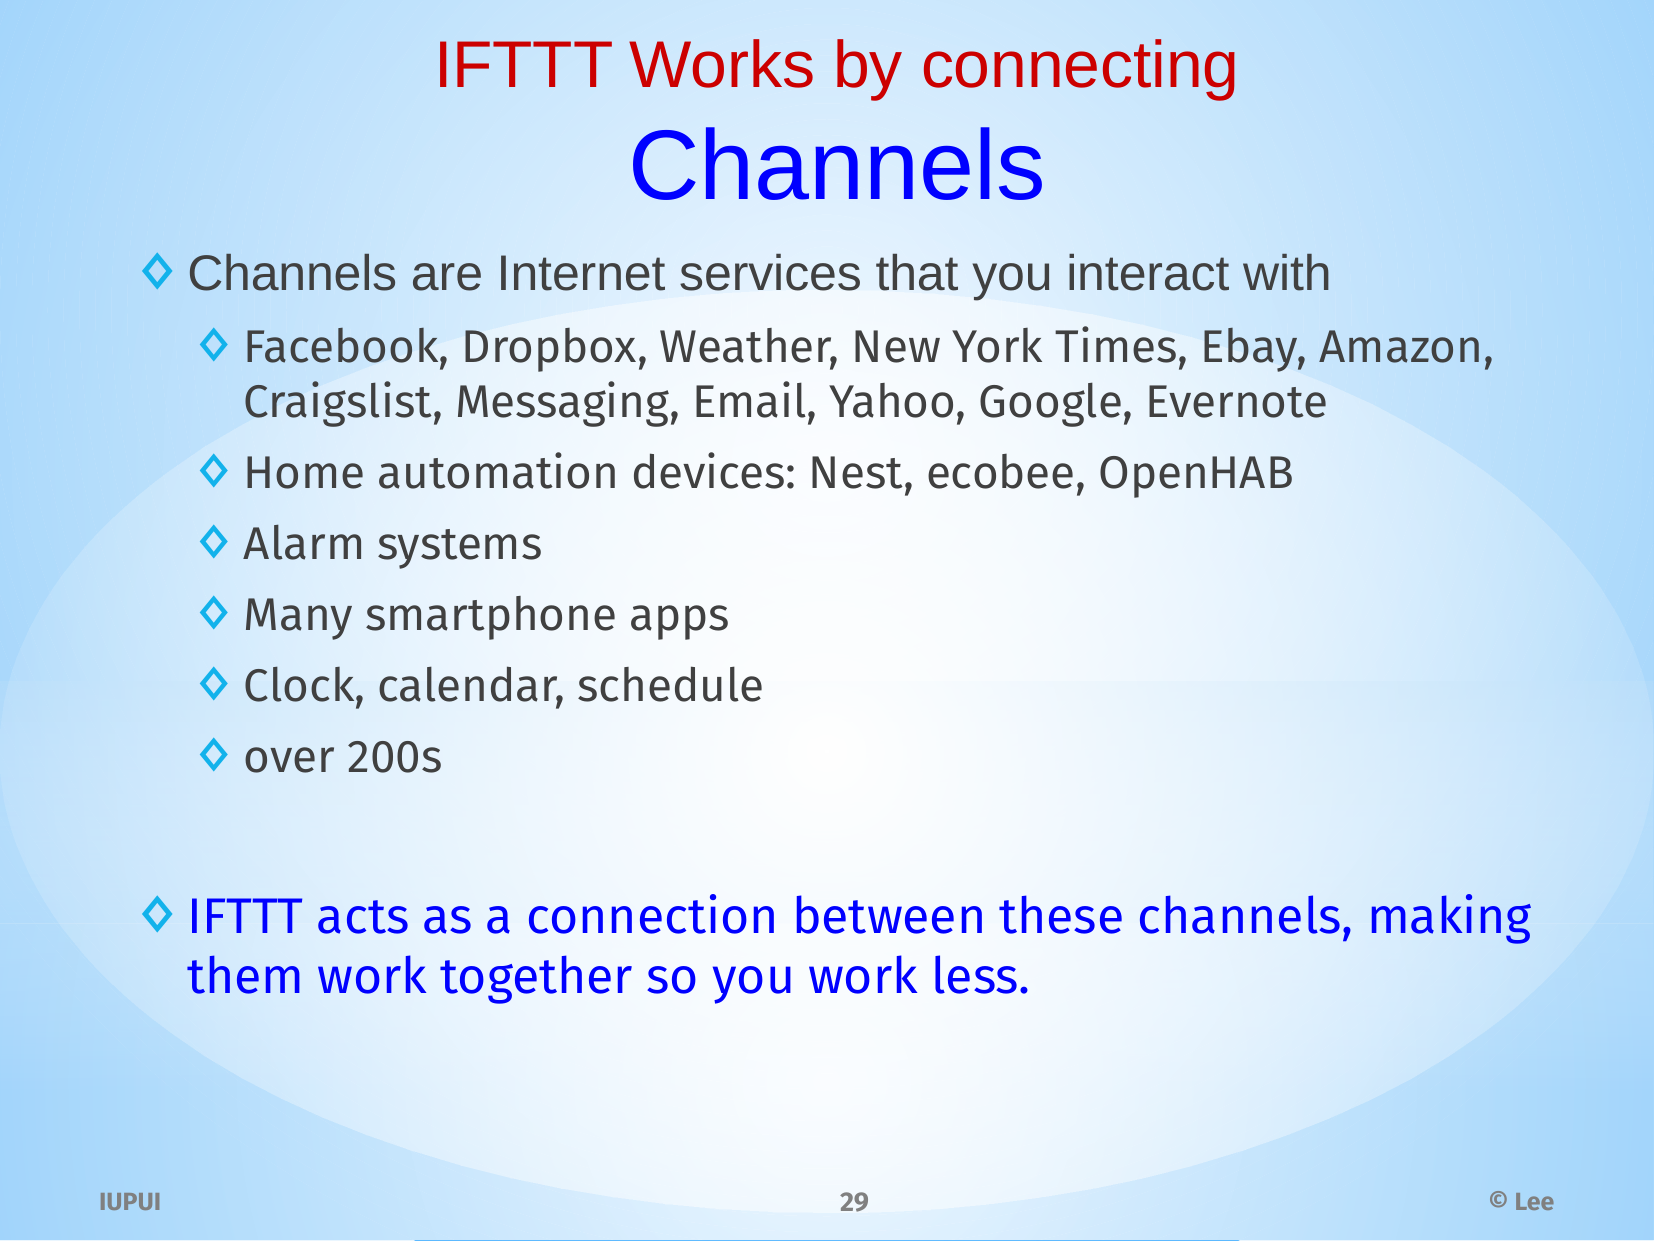

# IFTTT Works by connecting Channels
Channels are Internet services that you interact with
Facebook, Dropbox, Weather, New York Times, Ebay, Amazon, Craigslist, Messaging, Email, Yahoo, Google, Evernote
Home automation devices: Nest, ecobee, OpenHAB
Alarm systems
Many smartphone apps
Clock, calendar, schedule
over 200s

IFTTT acts as a connection between these channels, making them work together so you work less.
IUPUI
29
© Lee